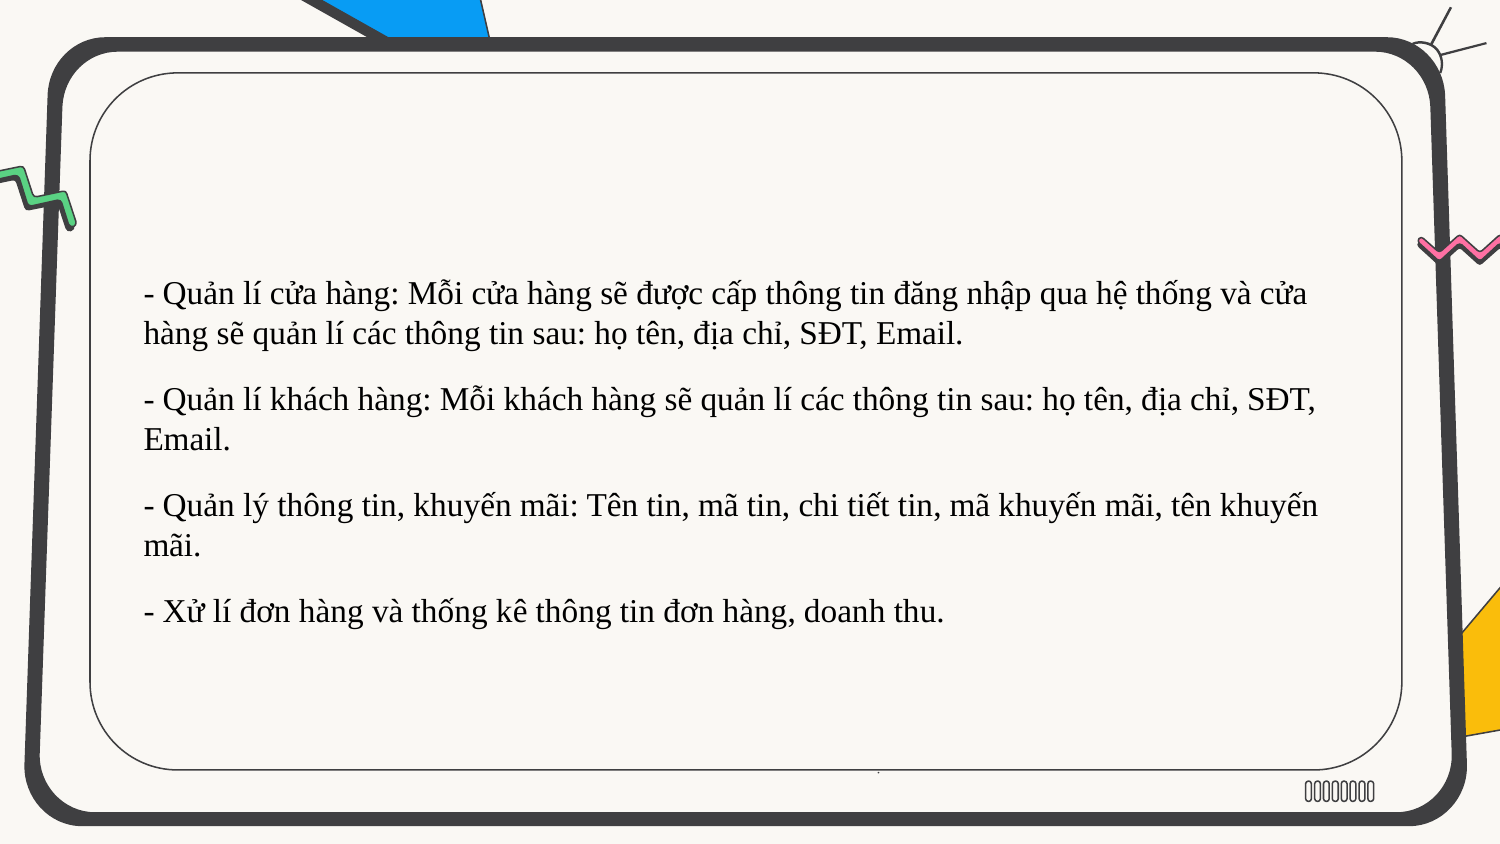

- Quản lí cửa hàng: Mỗi cửa hàng sẽ được cấp thông tin đăng nhập qua hệ thống và cửa hàng sẽ quản lí các thông tin sau: họ tên, địa chỉ, SĐT, Email.
- Quản lí khách hàng: Mỗi khách hàng sẽ quản lí các thông tin sau: họ tên, địa chỉ, SĐT, Email.
- Quản lý thông tin, khuyến mãi: Tên tin, mã tin, chi tiết tin, mã khuyến mãi, tên khuyến mãi.
- Xử lí đơn hàng và thống kê thông tin đơn hàng, doanh thu.